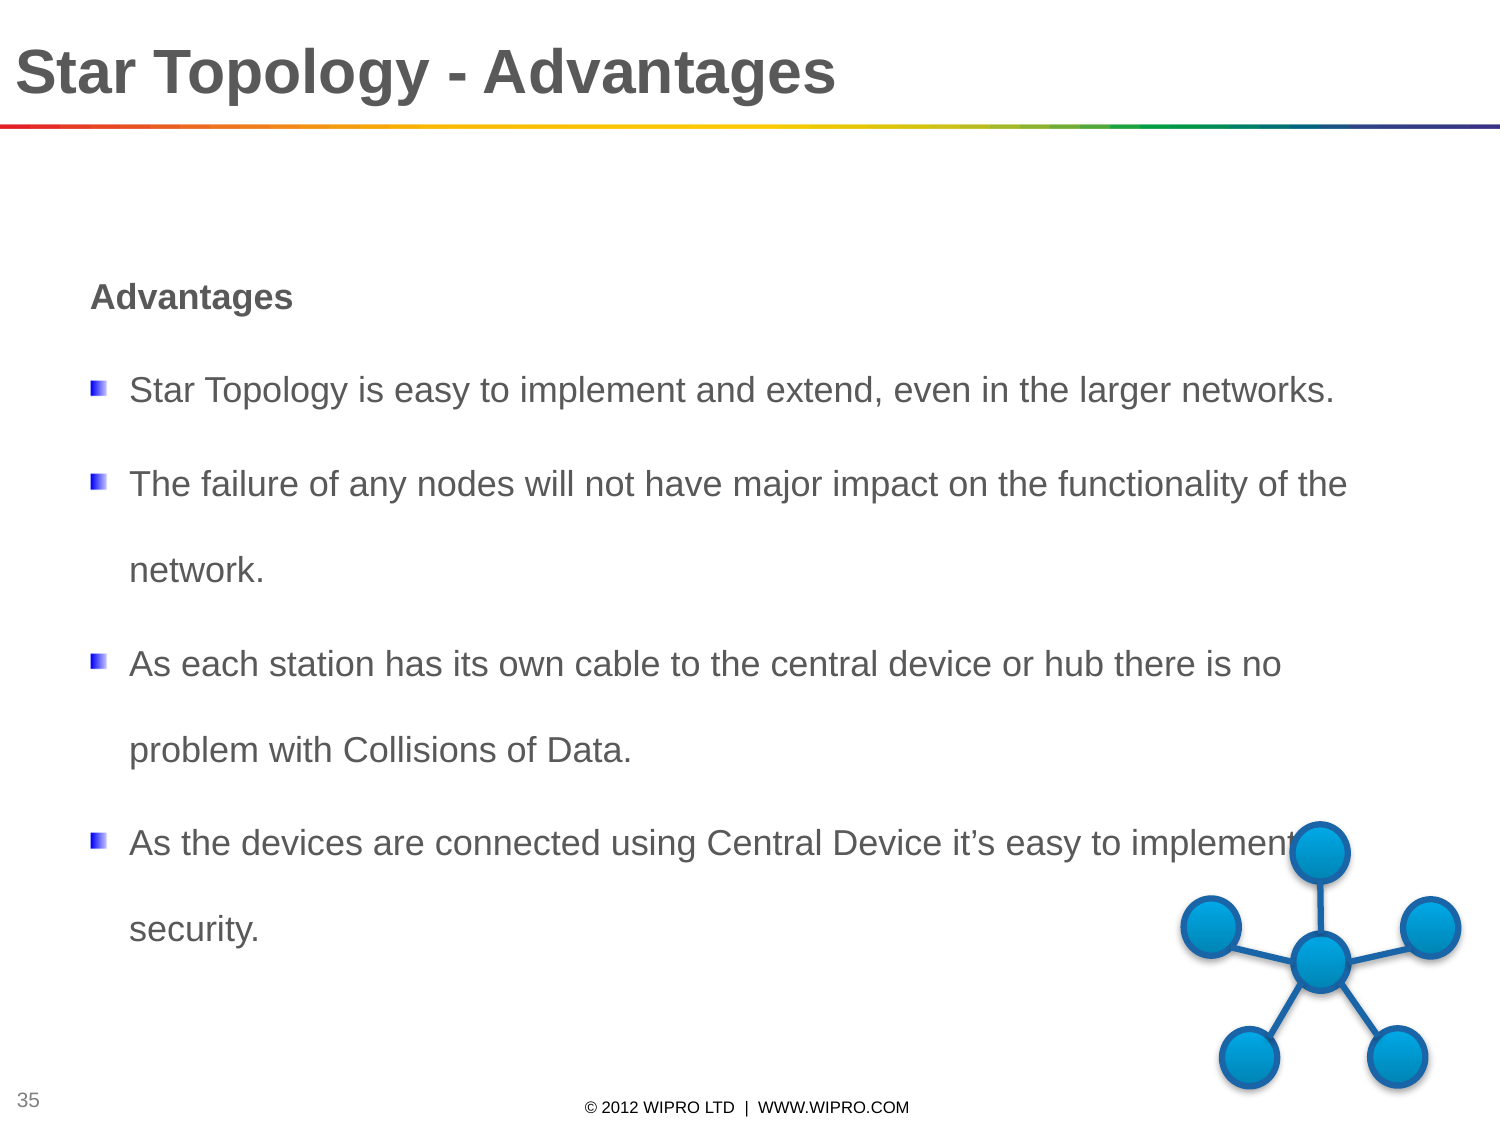

Star Topology - Advantages
Advantages
Star Topology is easy to implement and extend, even in the larger networks.
The failure of any nodes will not have major impact on the functionality of the network.
As each station has its own cable to the central device or hub there is no problem with Collisions of Data.
As the devices are connected using Central Device it’s easy to implement security.